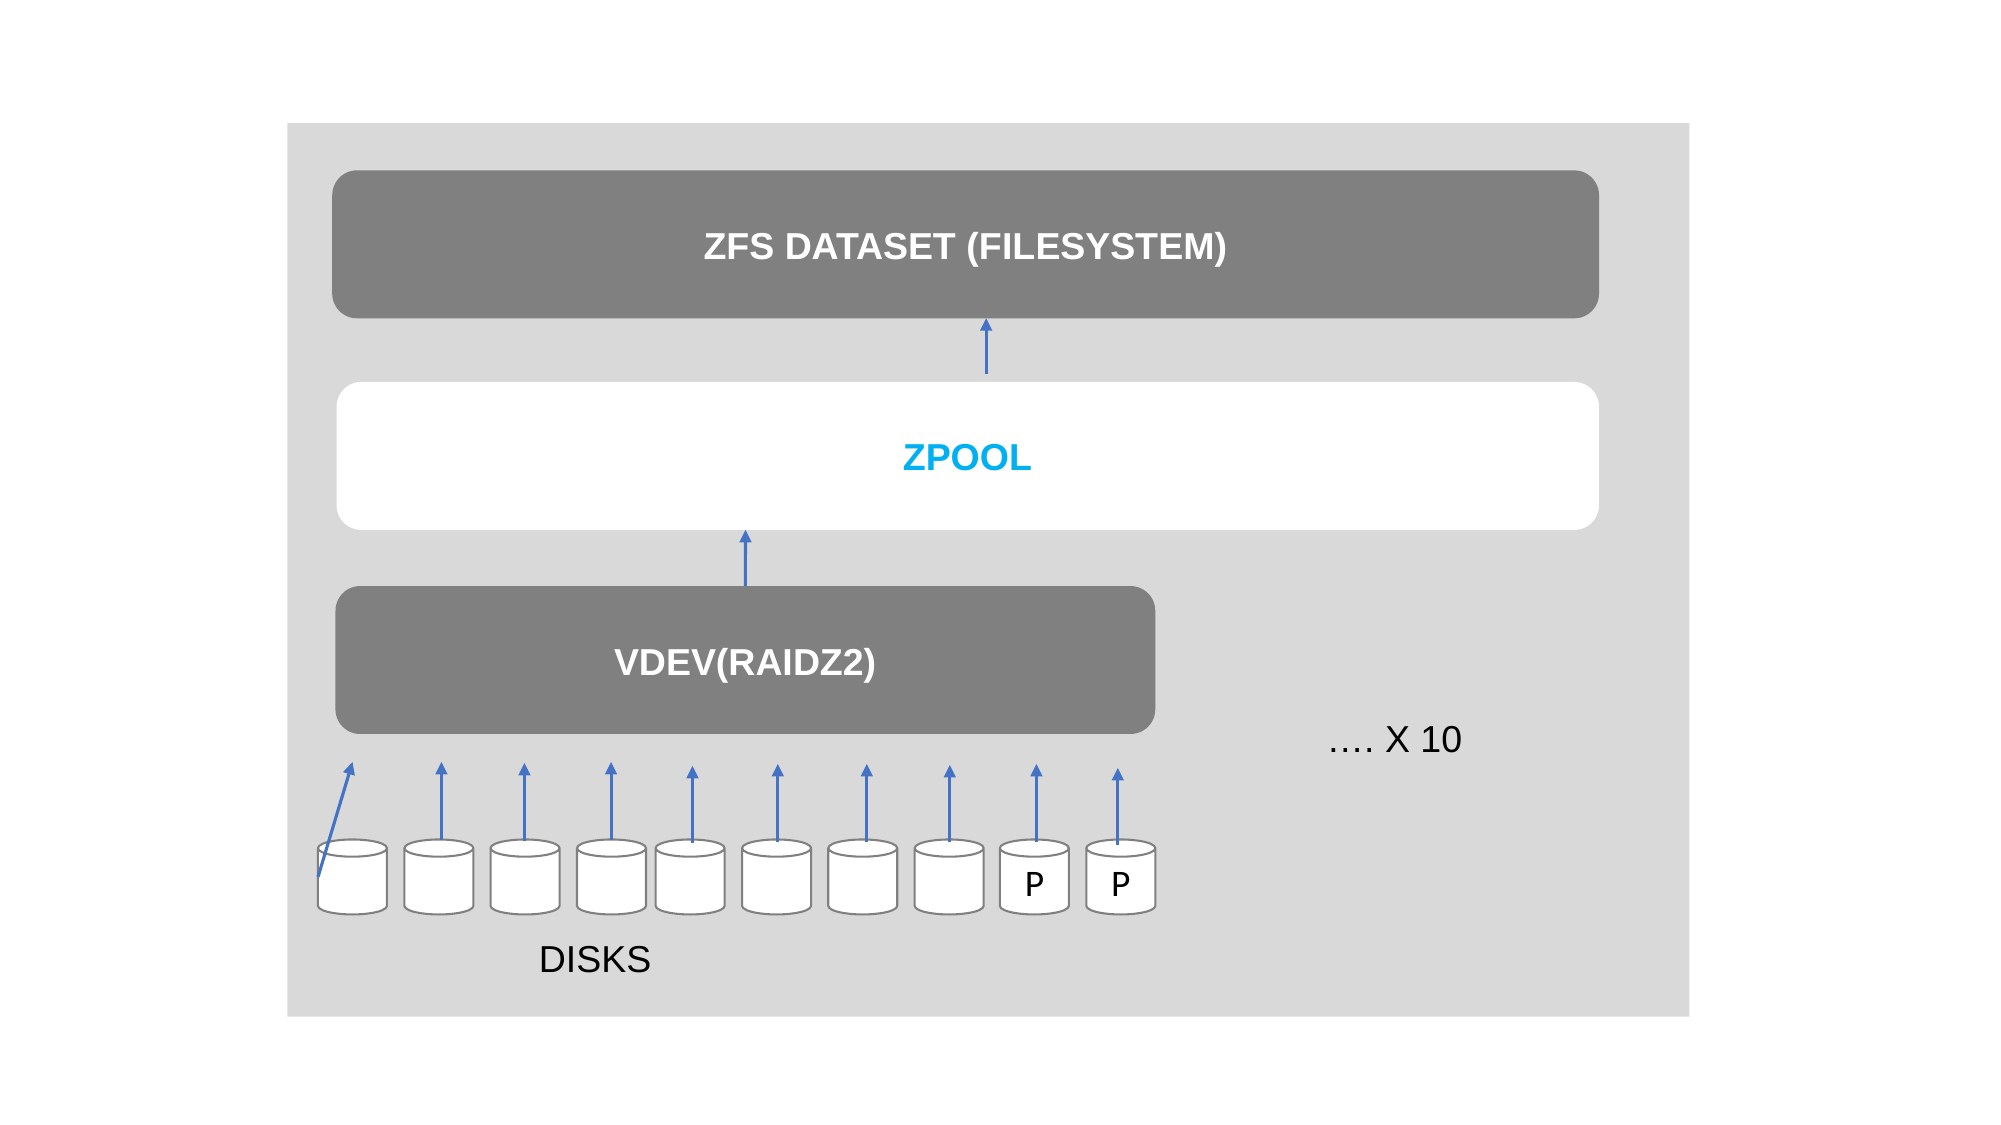

ZFS DATASET (FILESYSTEM)
ZPOOL
VDEV(RAIDZ2)
…. X 10

P
P
DISKS